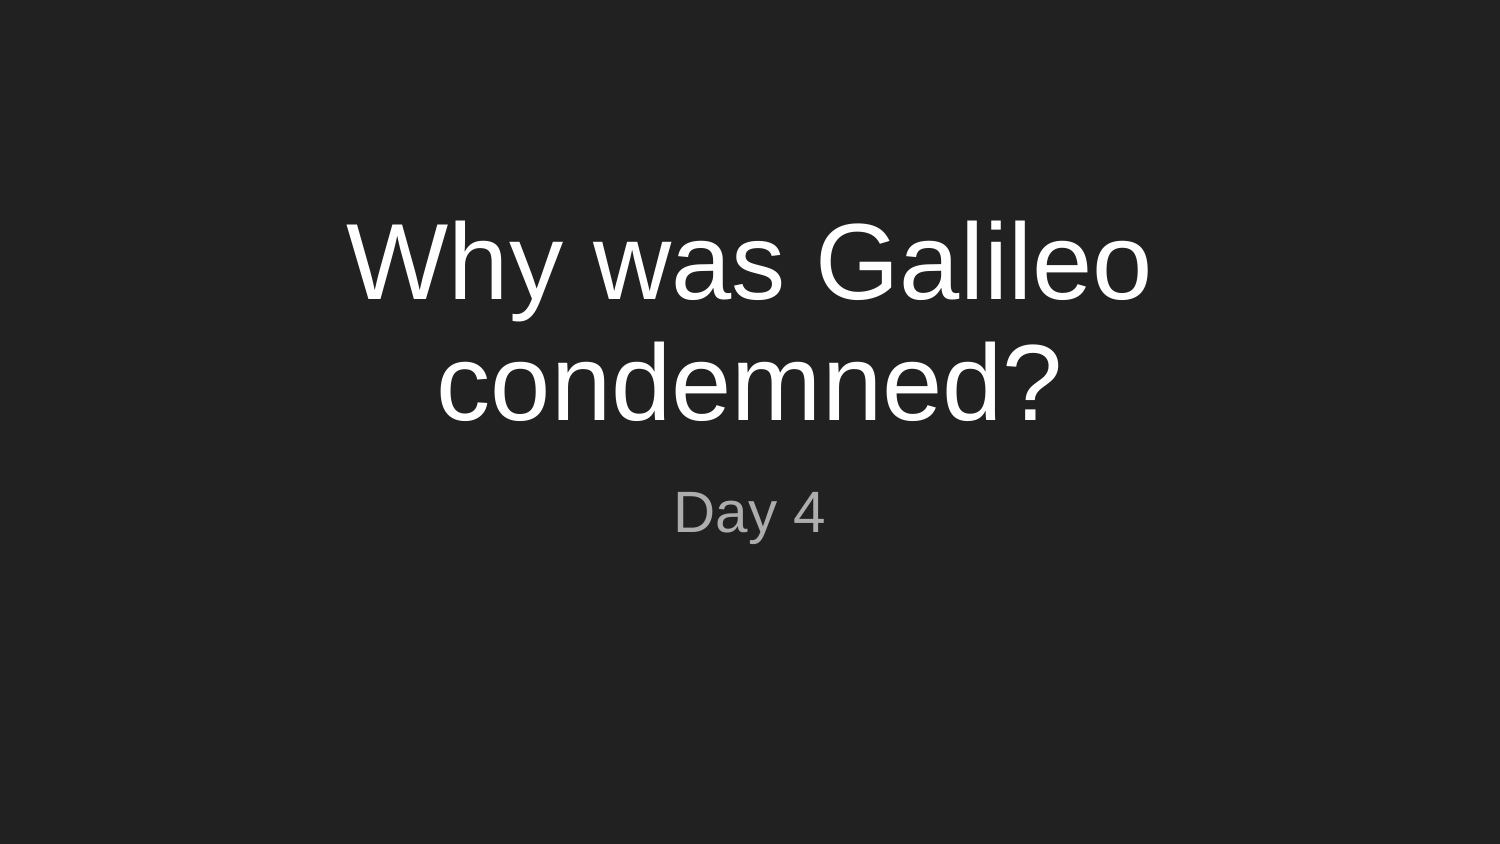

# Why was Galileo condemned?
Day 4